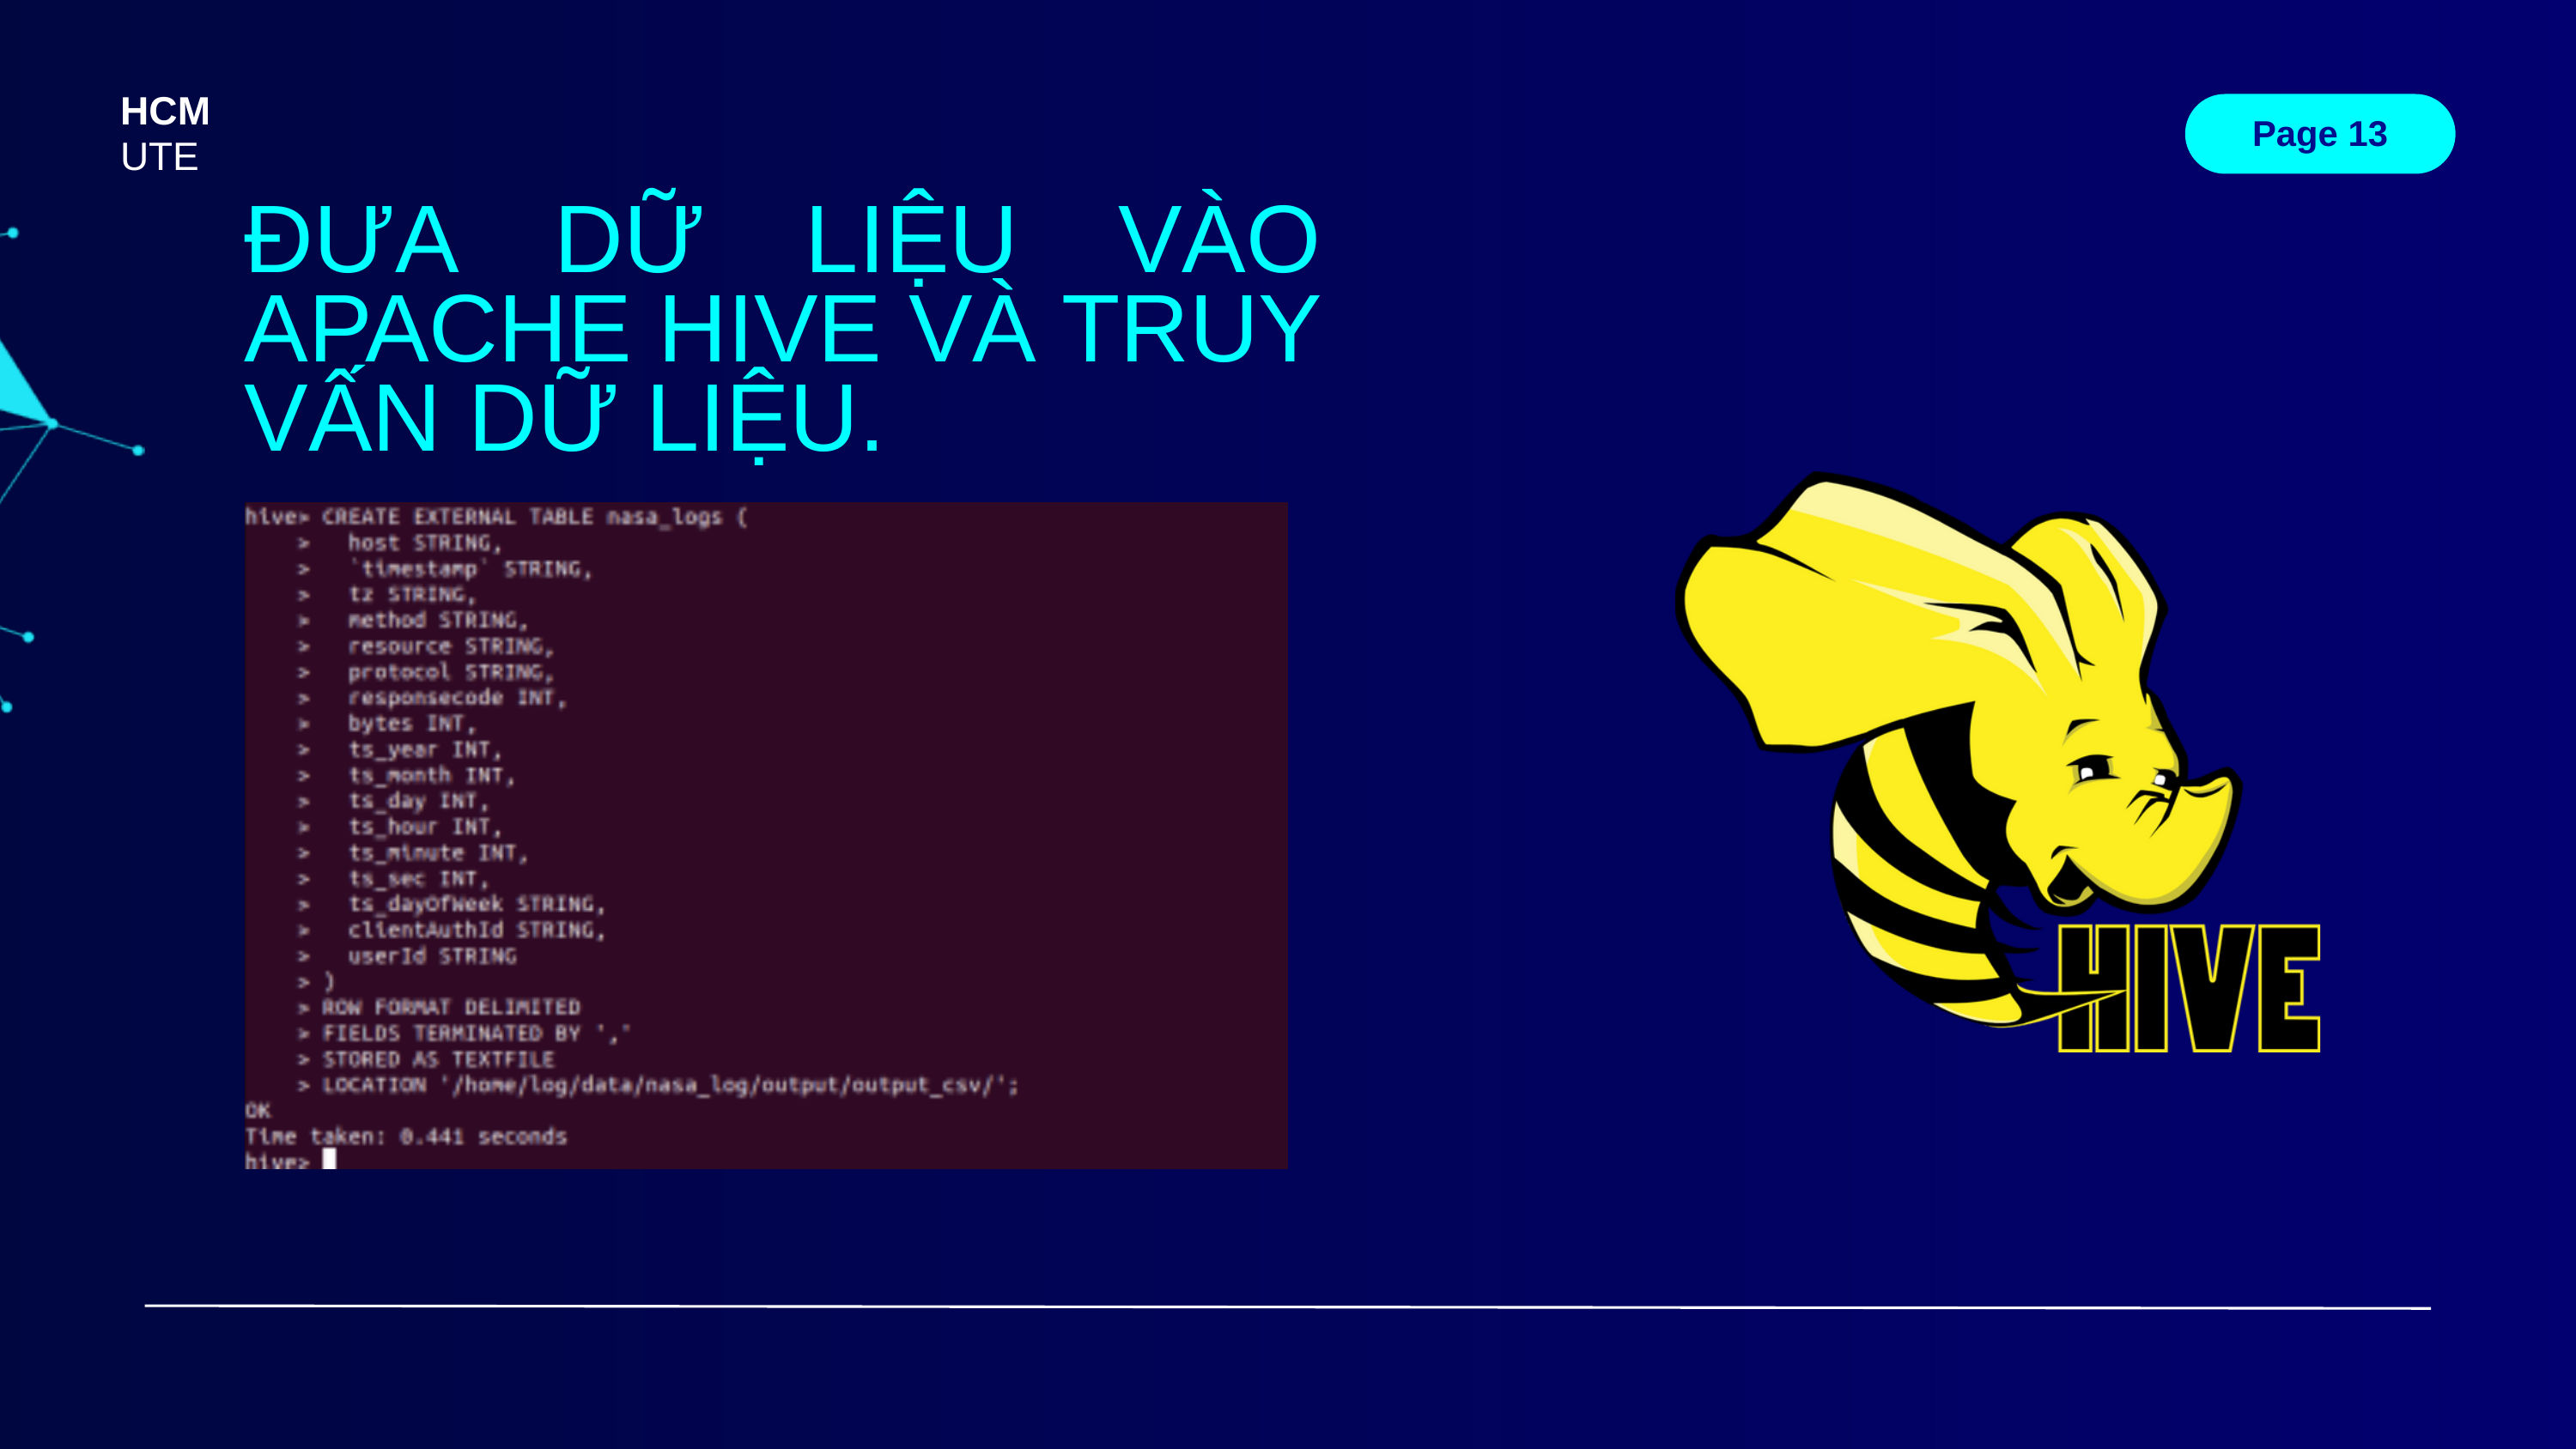

HCM

Page 13
UTE

ĐƯA DỮ LIỆU VÀO APACHE HIVE VÀ TRUY VẤN DỮ LIỆU.